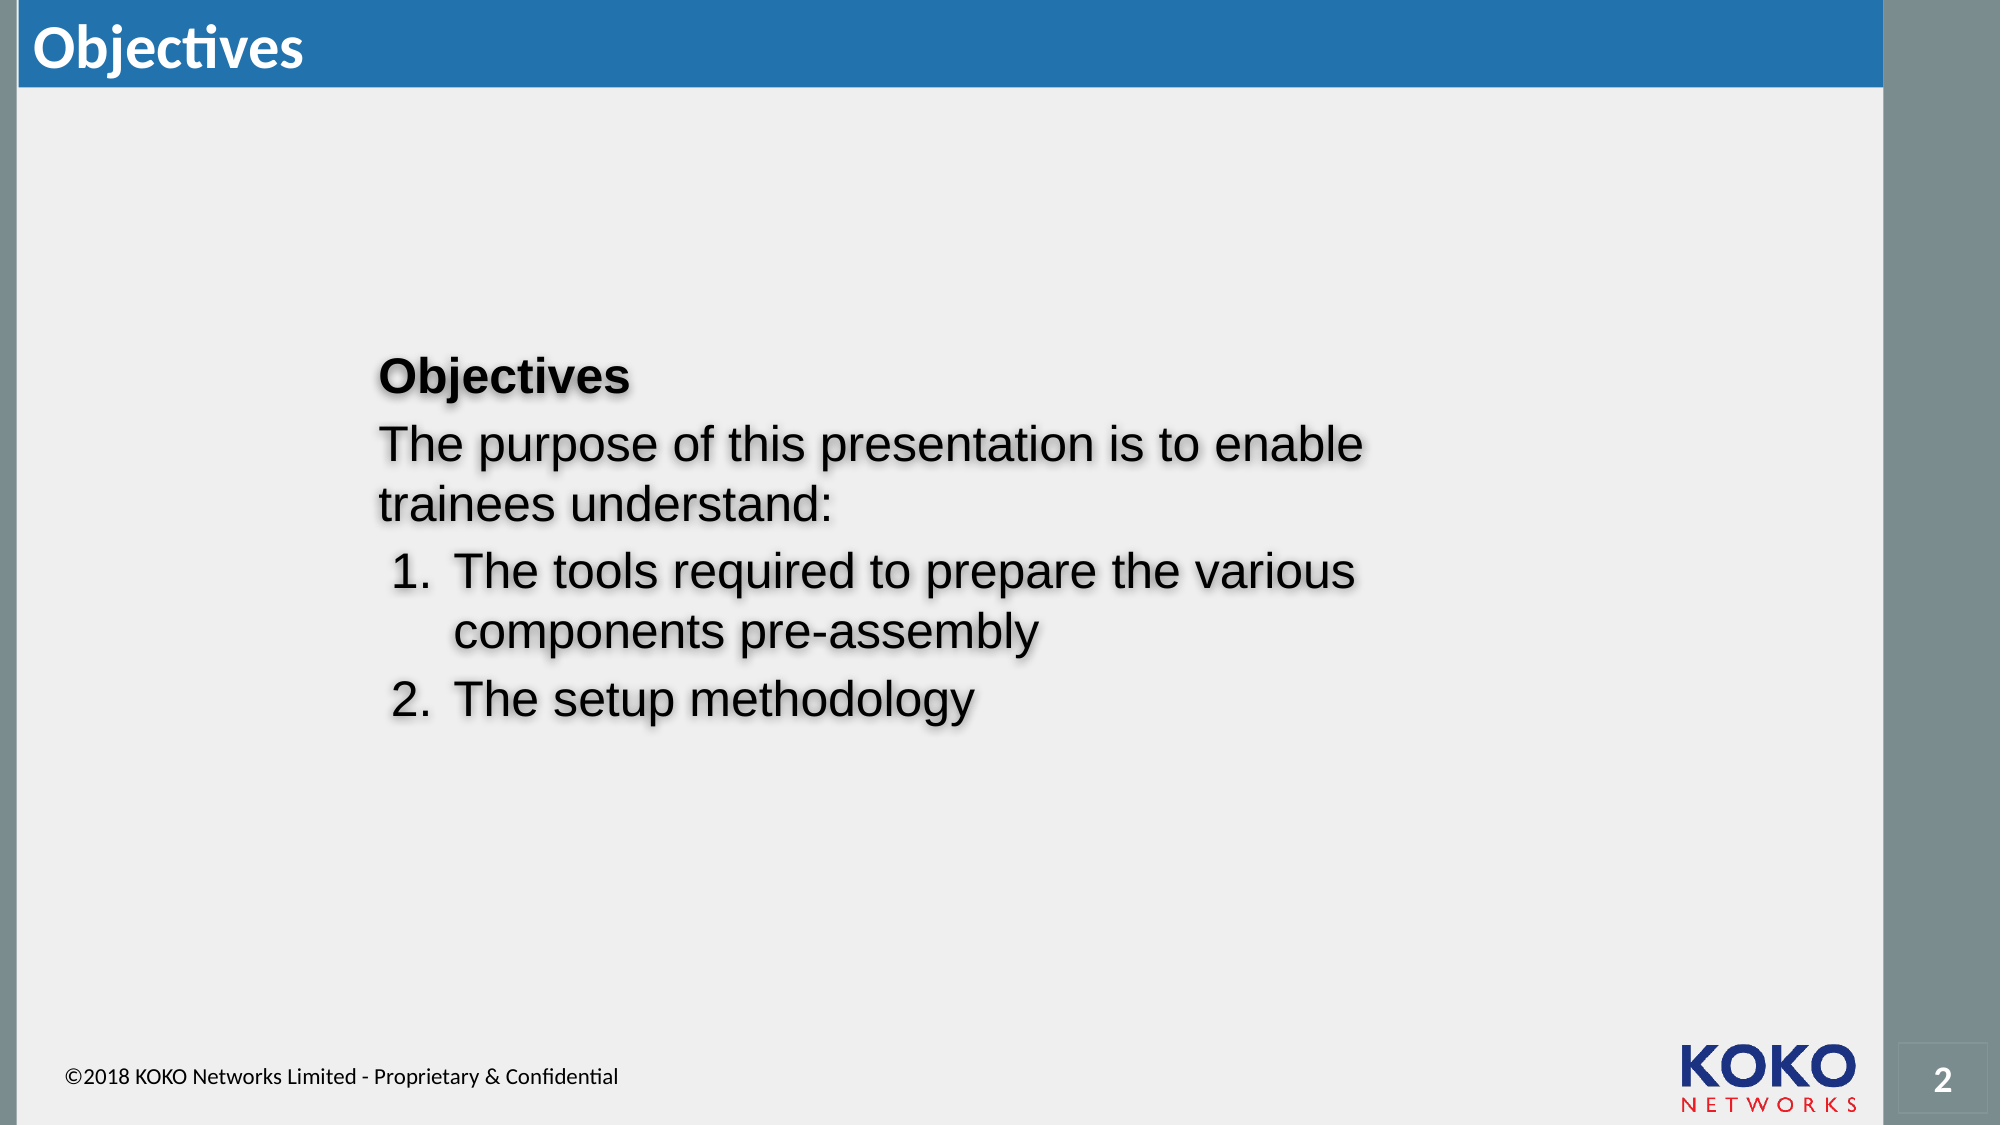

Objectives
Objectives
The purpose of this presentation is to enable trainees understand:
The tools required to prepare the various components pre-assembly
The setup methodology
#
2